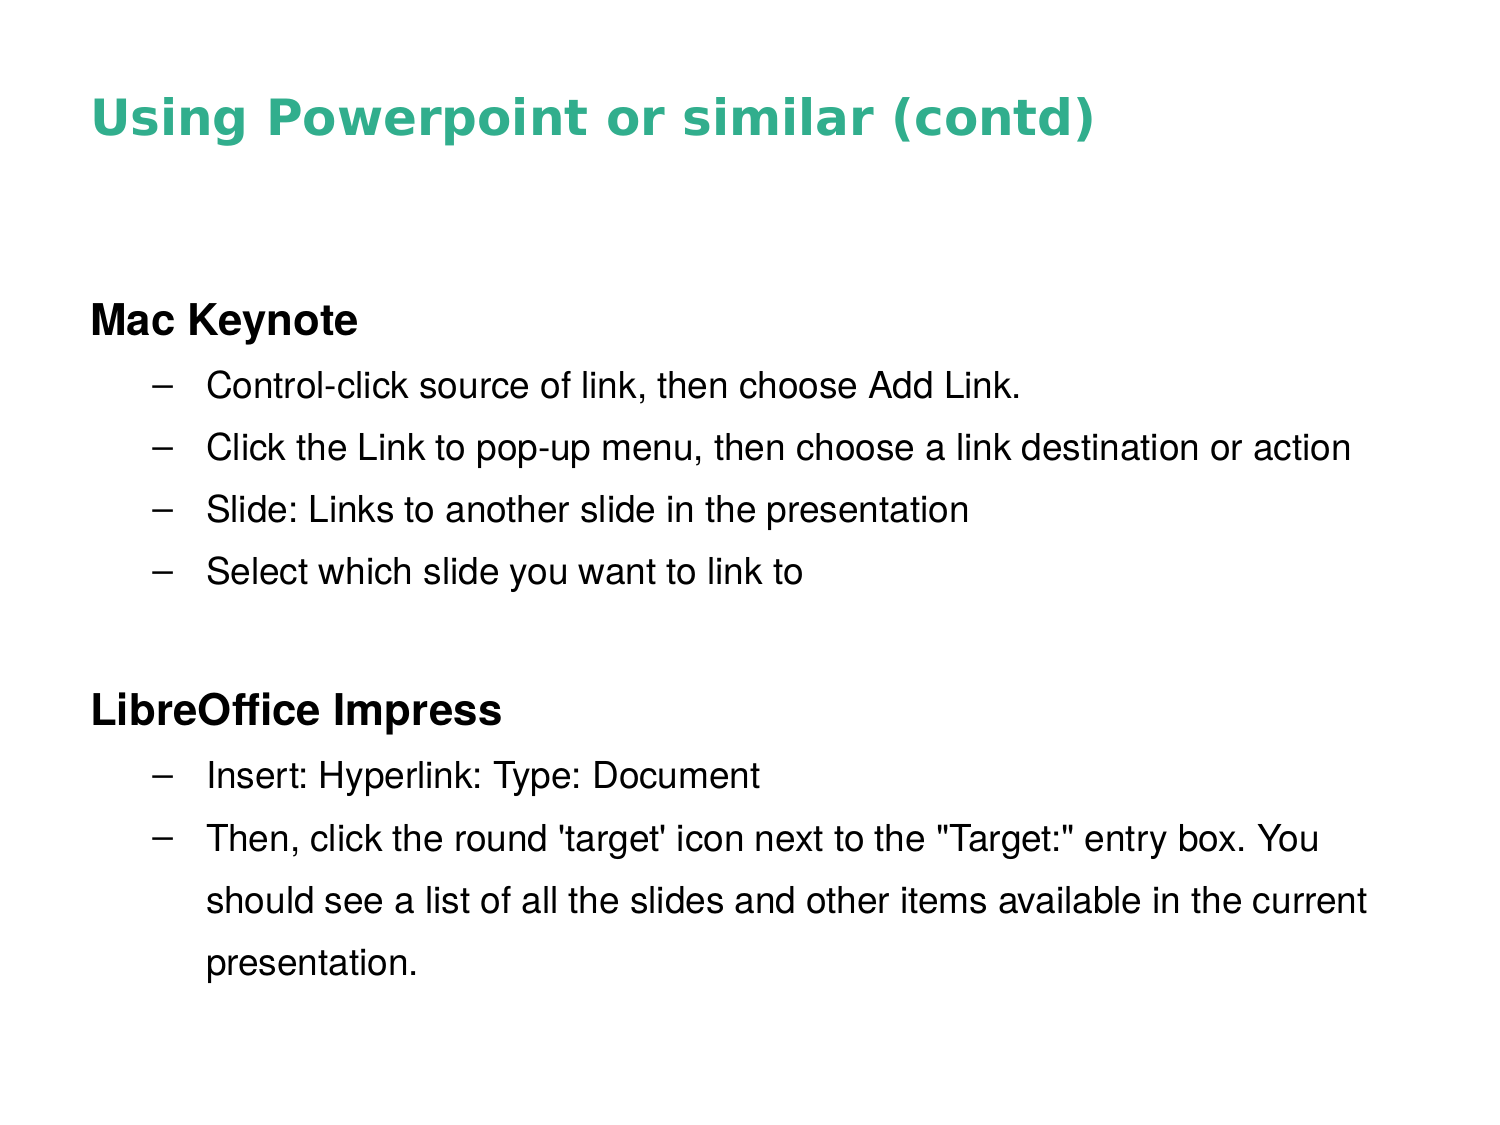

# Using Powerpoint or similar (contd)
Mac Keynote
Control-click source of link, then choose Add Link.
Click the Link to pop-up menu, then choose a link destination or action
Slide: Links to another slide in the presentation
Select which slide you want to link to

LibreOffice Impress
Insert: Hyperlink: Type: Document
Then, click the round 'target' icon next to the "Target:" entry box. You should see a list of all the slides and other items available in the current presentation.